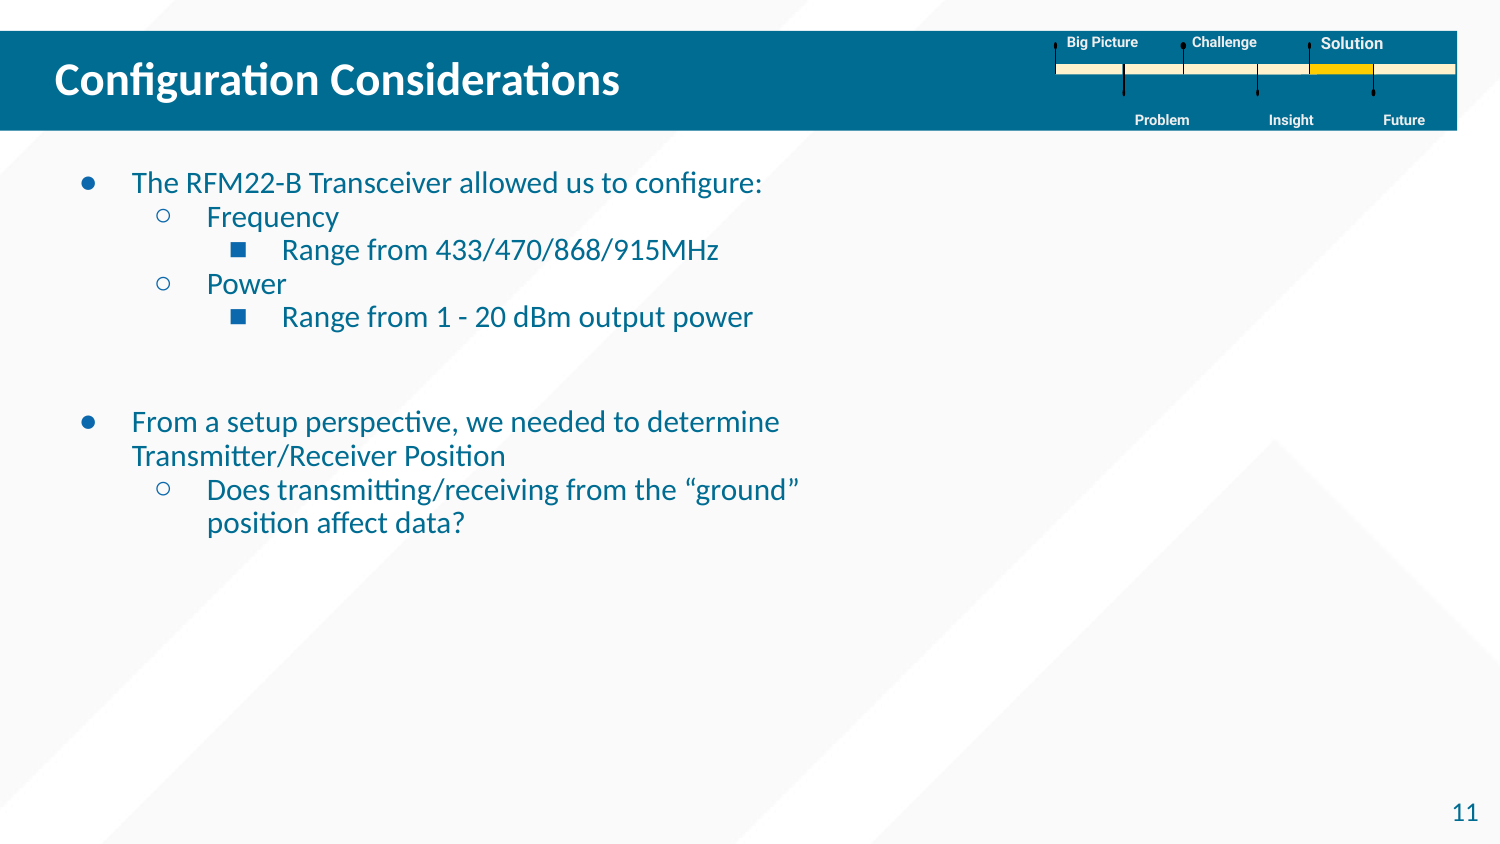

Challenge

Solution

Big Picture

Problem

Insight

Future

# Configuration Considerations
The RFM22-B Transceiver allowed us to configure:
Frequency
Range from 433/470/868/915MHz
Power
Range from 1 - 20 dBm output power

From a setup perspective, we needed to determine Transmitter/Receiver Position
Does transmitting/receiving from the “ground” position affect data?
11